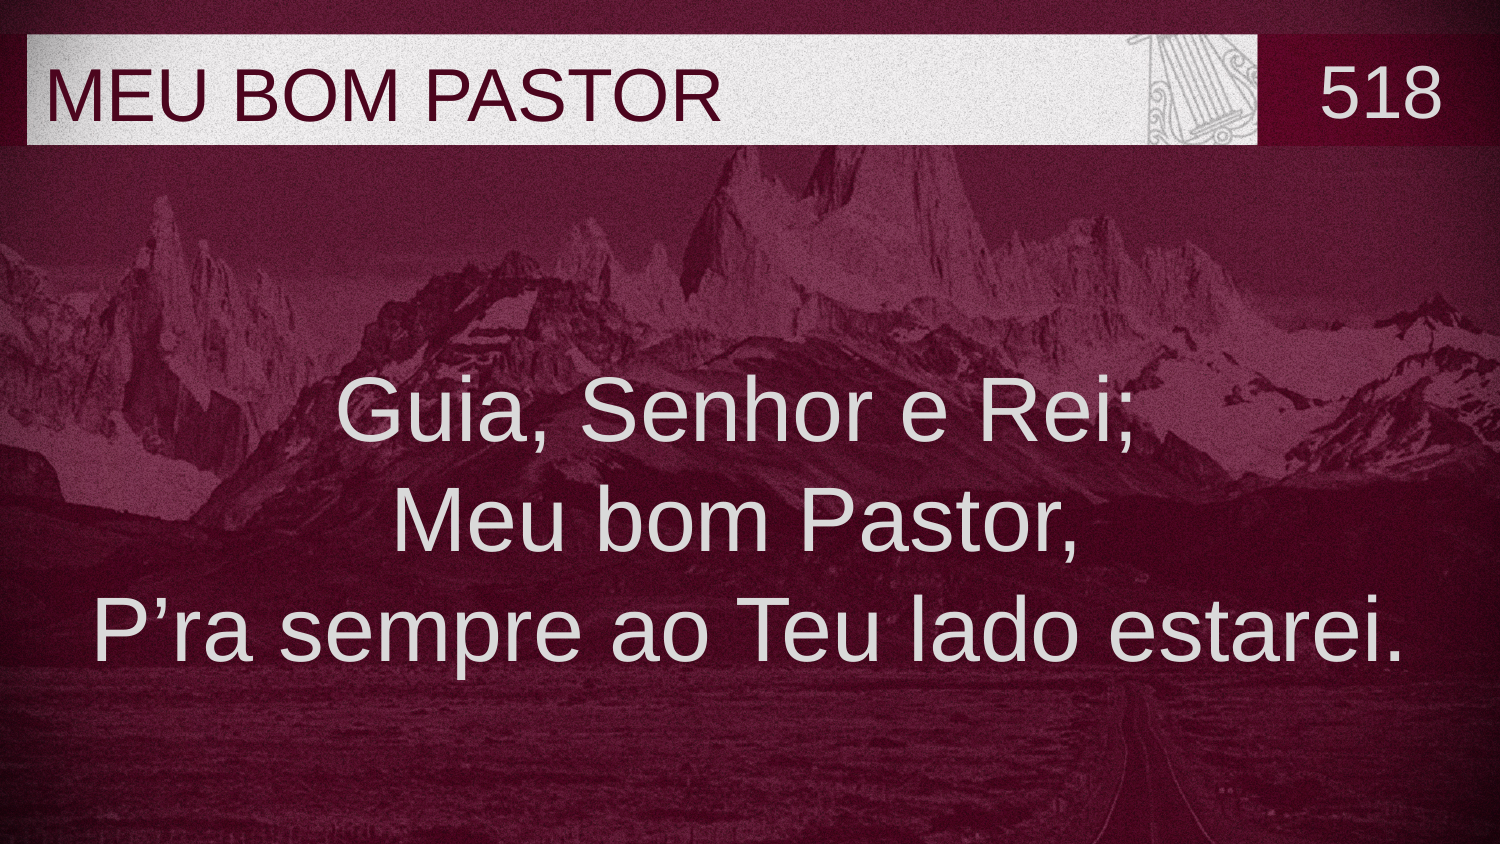

# MEU BOM PASTOR
518
Guia, Senhor e Rei;
Meu bom Pastor,
P’ra sempre ao Teu lado estarei.